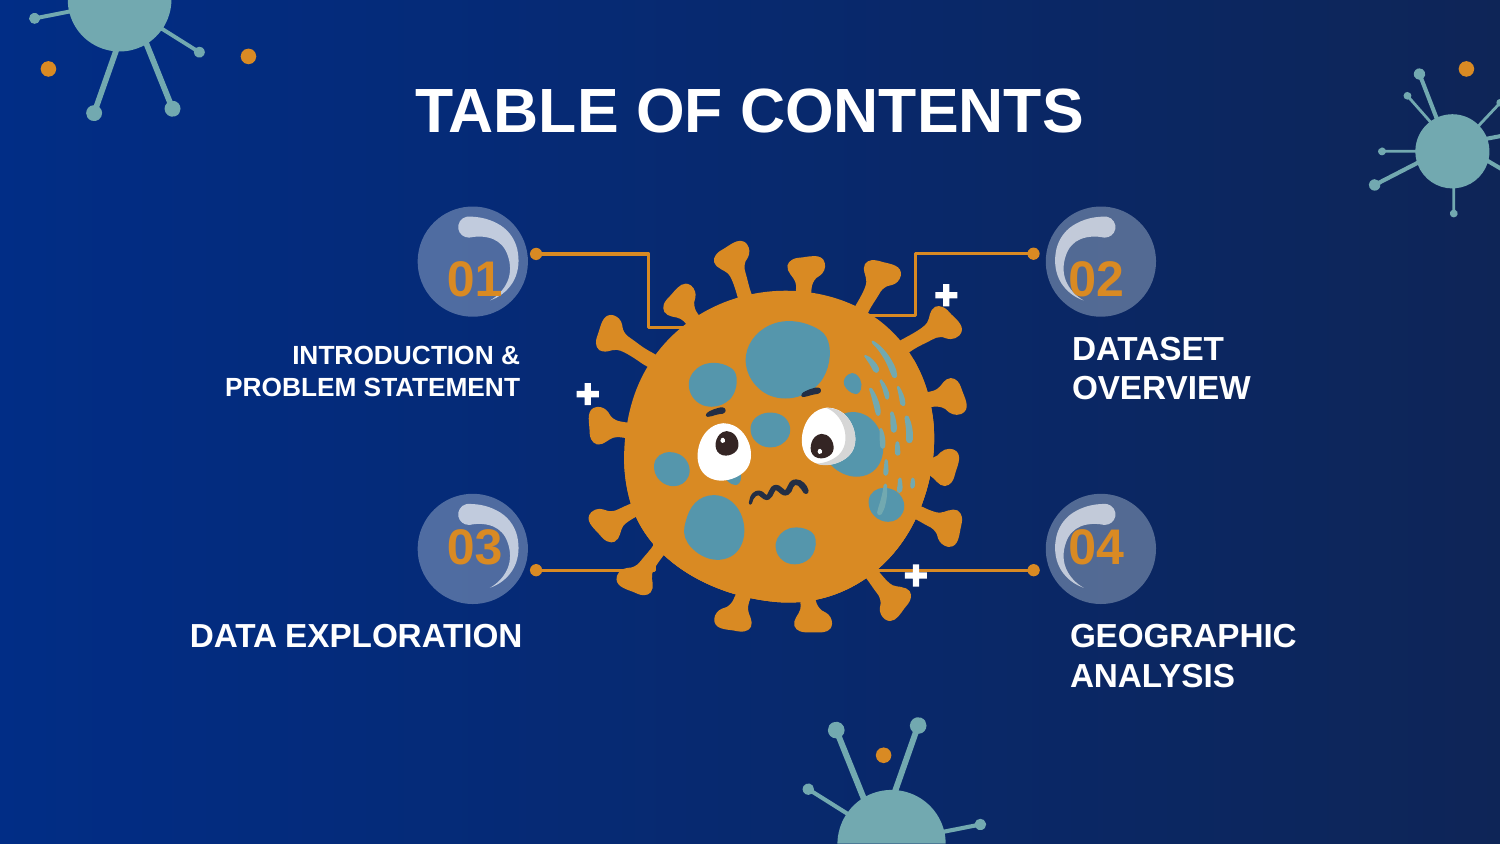

# TABLE OF CONTENTS

01
02

DATASET OVERVIEW
INTRODUCTION & PROBLEM STATEMENT
03
04

DATA EXPLORATION
GEOGRAPHIC ANALYSIS